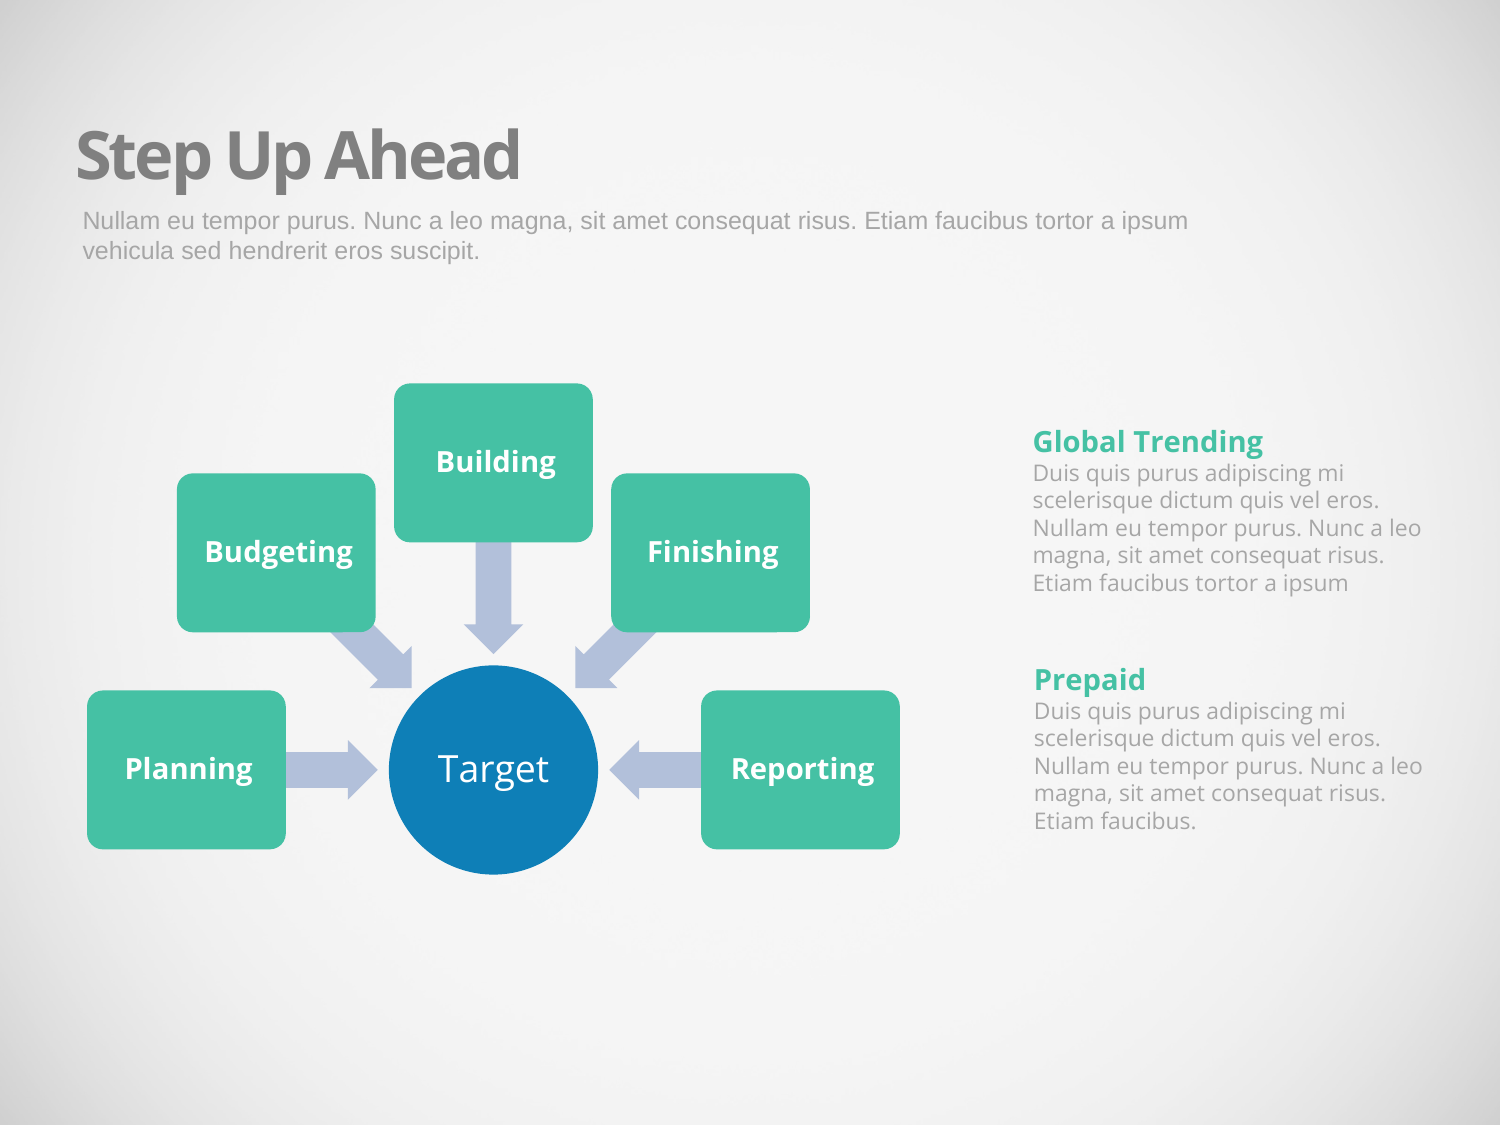

Step Up Ahead
Nullam eu tempor purus. Nunc a leo magna, sit amet consequat risus. Etiam faucibus tortor a ipsum vehicula sed hendrerit eros suscipit.
Target
Planning
Budgeting
Building
Finishing
Reporting
Global Trending
Duis quis purus adipiscing mi scelerisque dictum quis vel eros. Nullam eu tempor purus. Nunc a leo magna, sit amet consequat risus. Etiam faucibus tortor a ipsum
Prepaid
Duis quis purus adipiscing mi scelerisque dictum quis vel eros. Nullam eu tempor purus. Nunc a leo magna, sit amet consequat risus. Etiam faucibus.